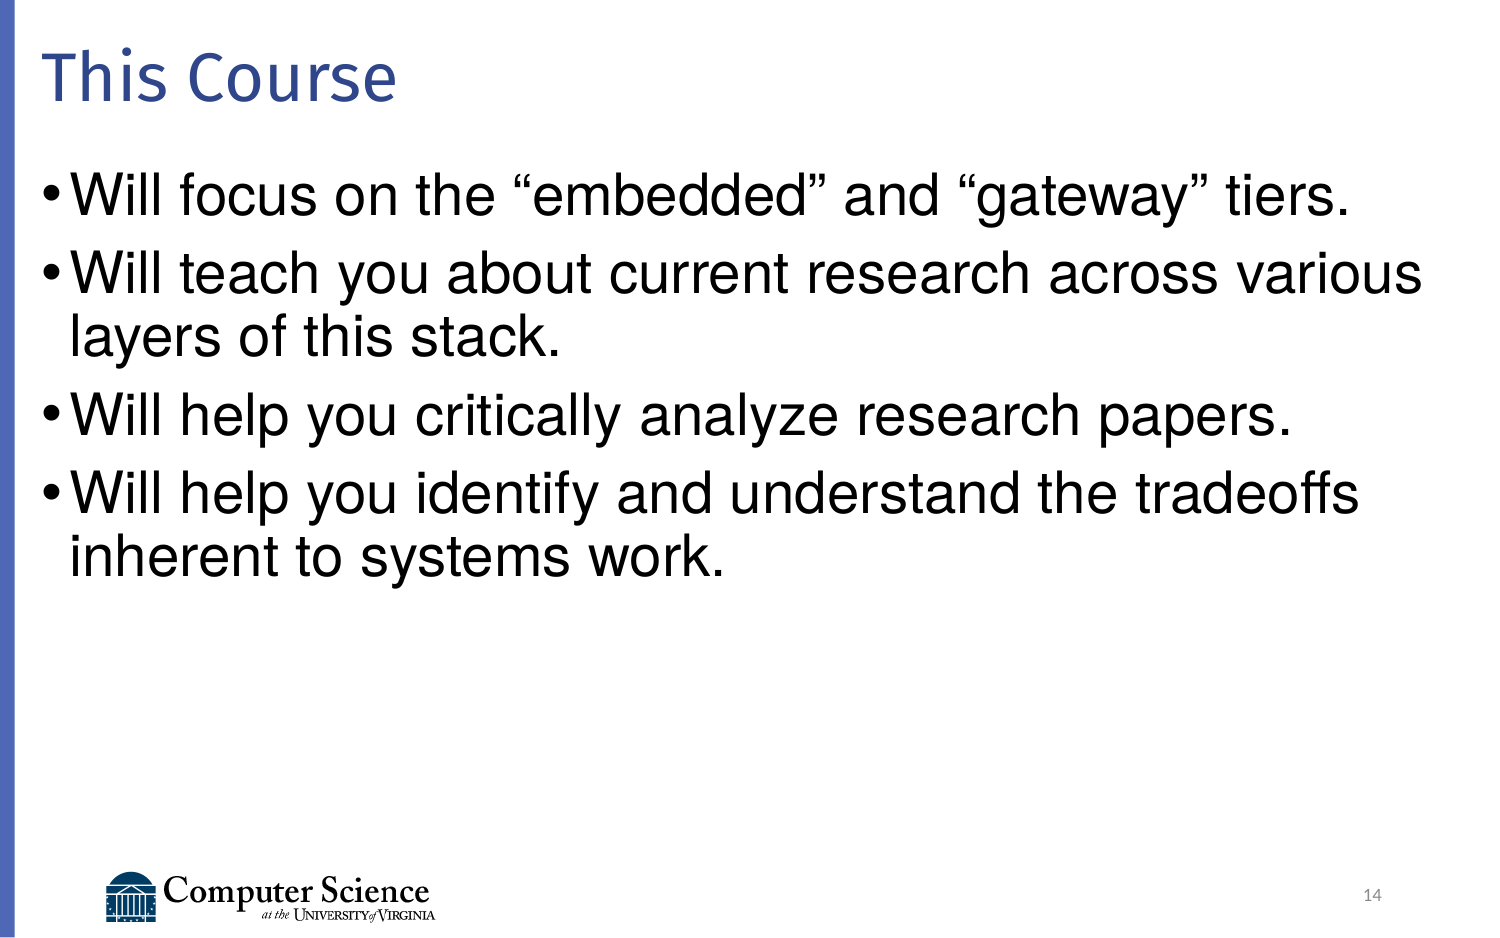

# This Course
Will focus on the “embedded” and “gateway” tiers.
Will teach you about current research across various layers of this stack.
Will help you critically analyze research papers.
Will help you identify and understand the tradeoffs inherent to systems work.

14